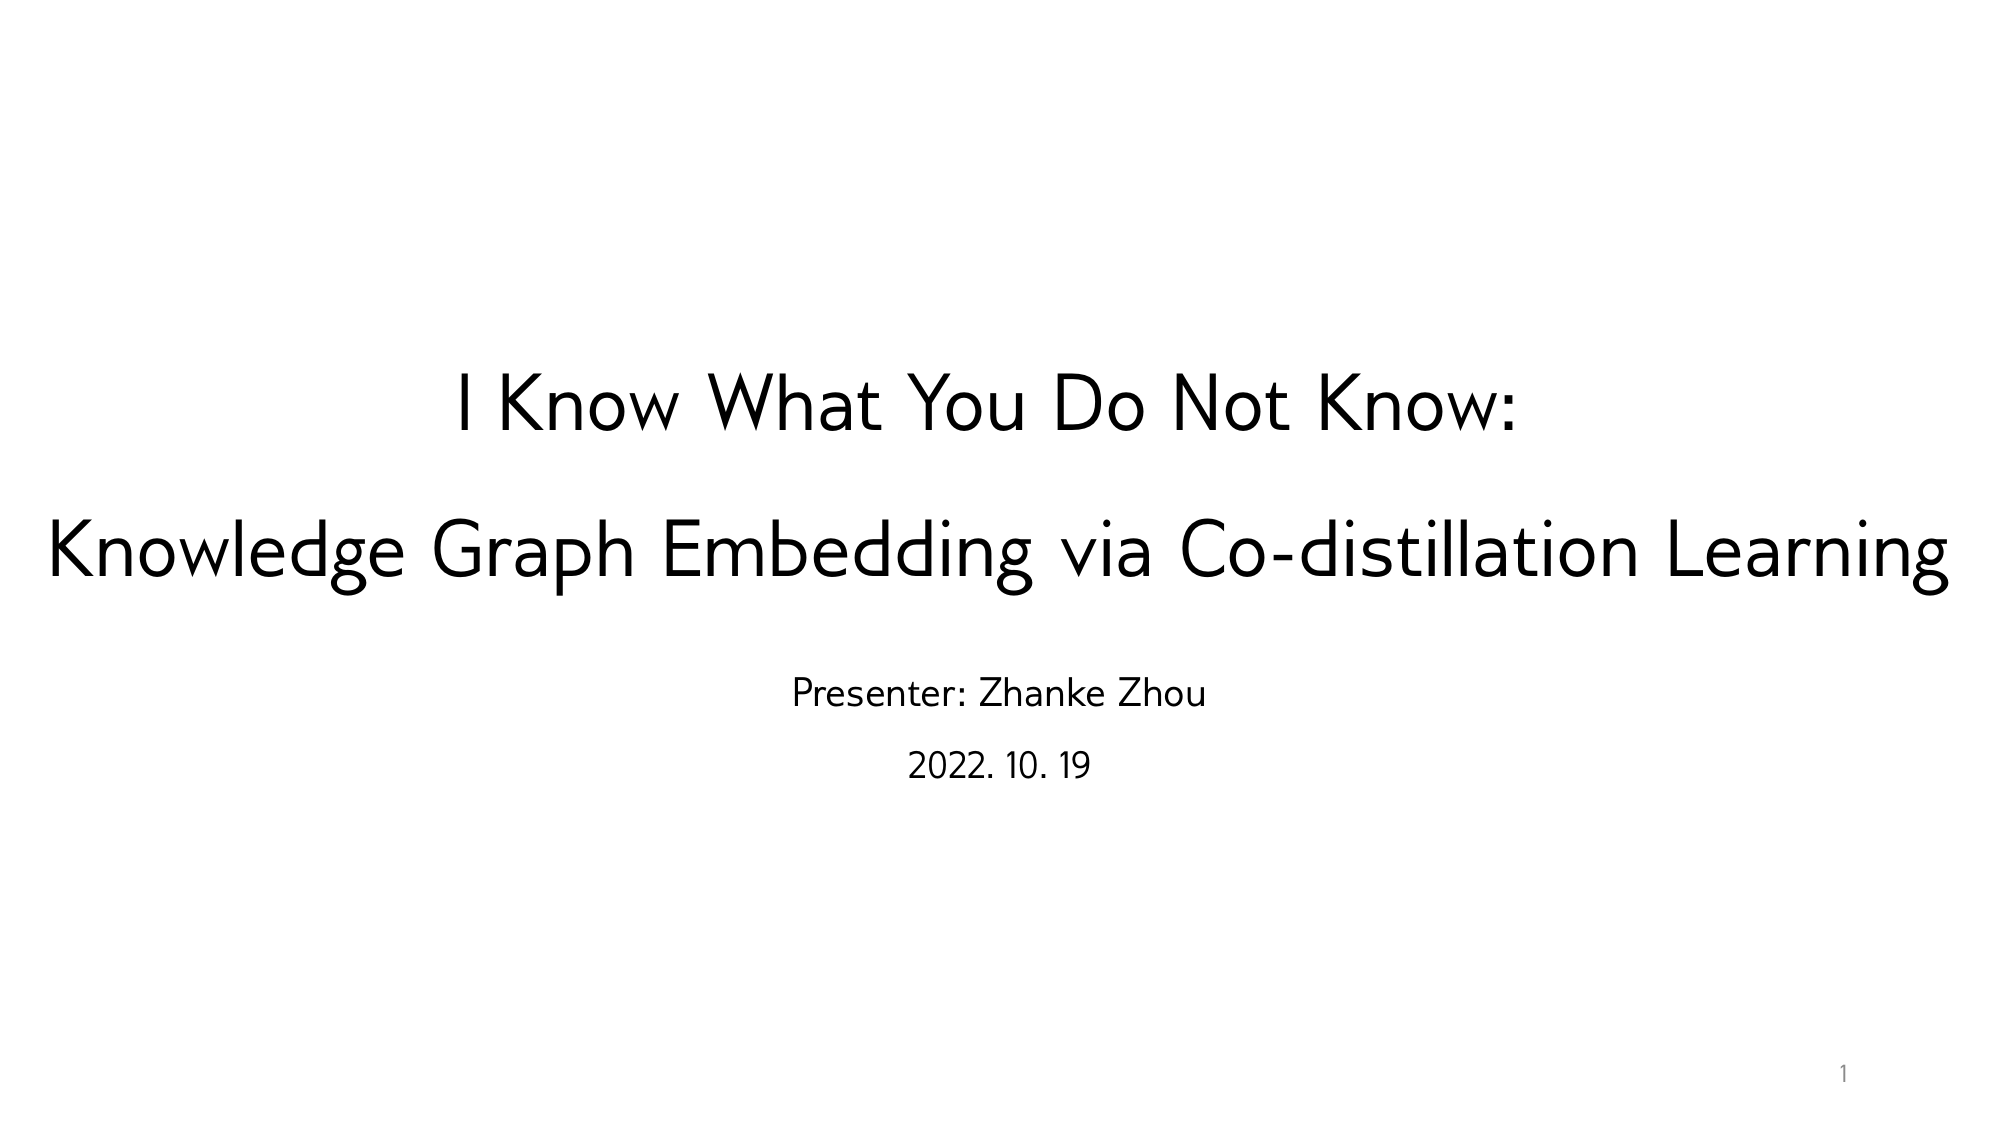

# I Know What You Do Not Know: Knowledge Graph Embedding via Co-distillation Learning
Presenter: Zhanke Zhou
2022. 10. 19

1